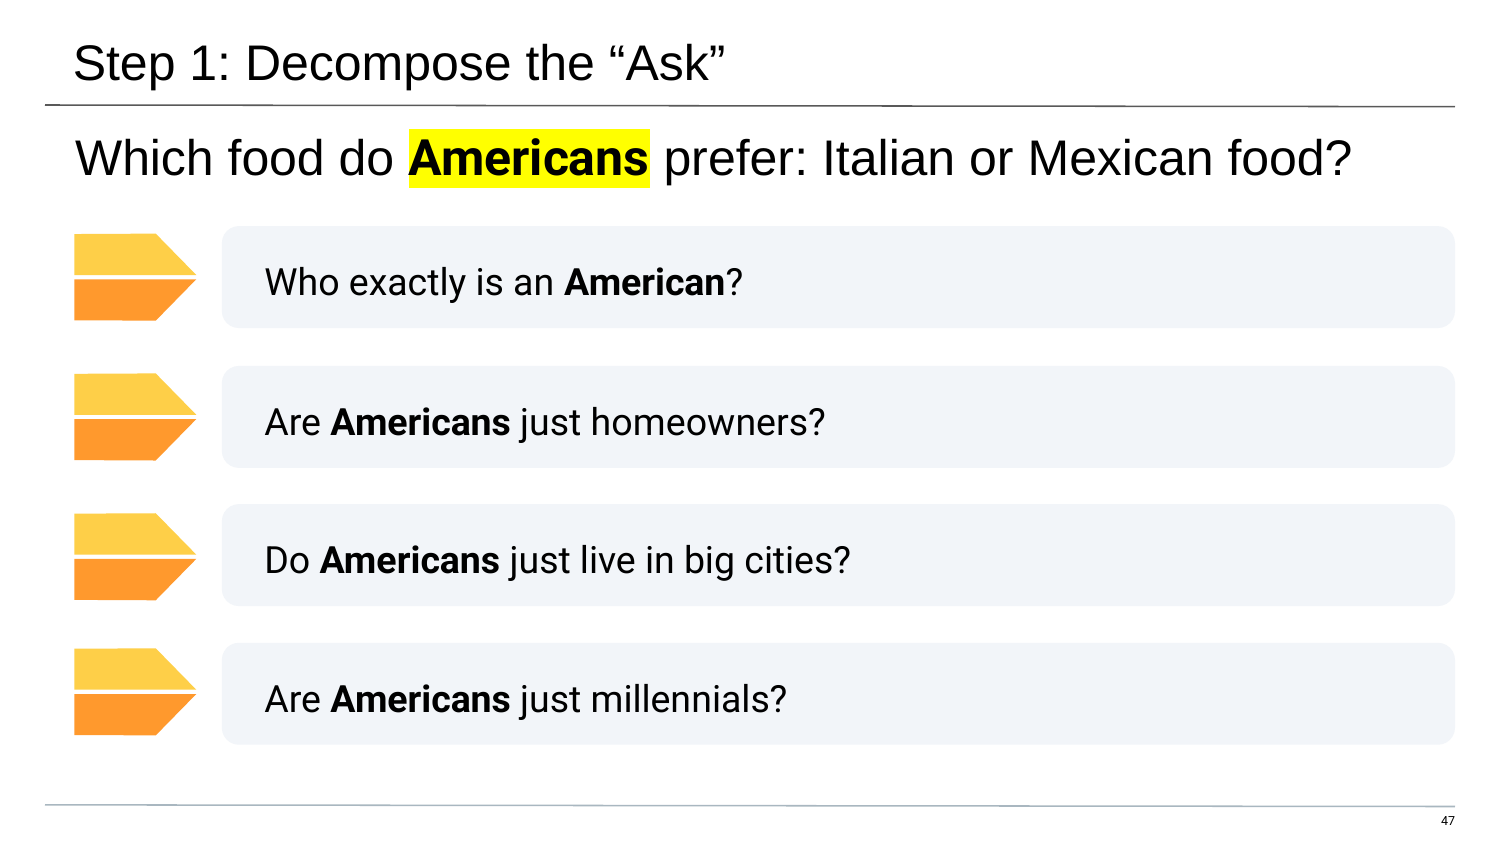

# Step 1: Decompose the “Ask”
Which food do Americans prefer: Italian or Mexican food?
Who exactly is an American?

Are Americans just homeowners?

Do Americans just live in big cities?

Are Americans just millennials?